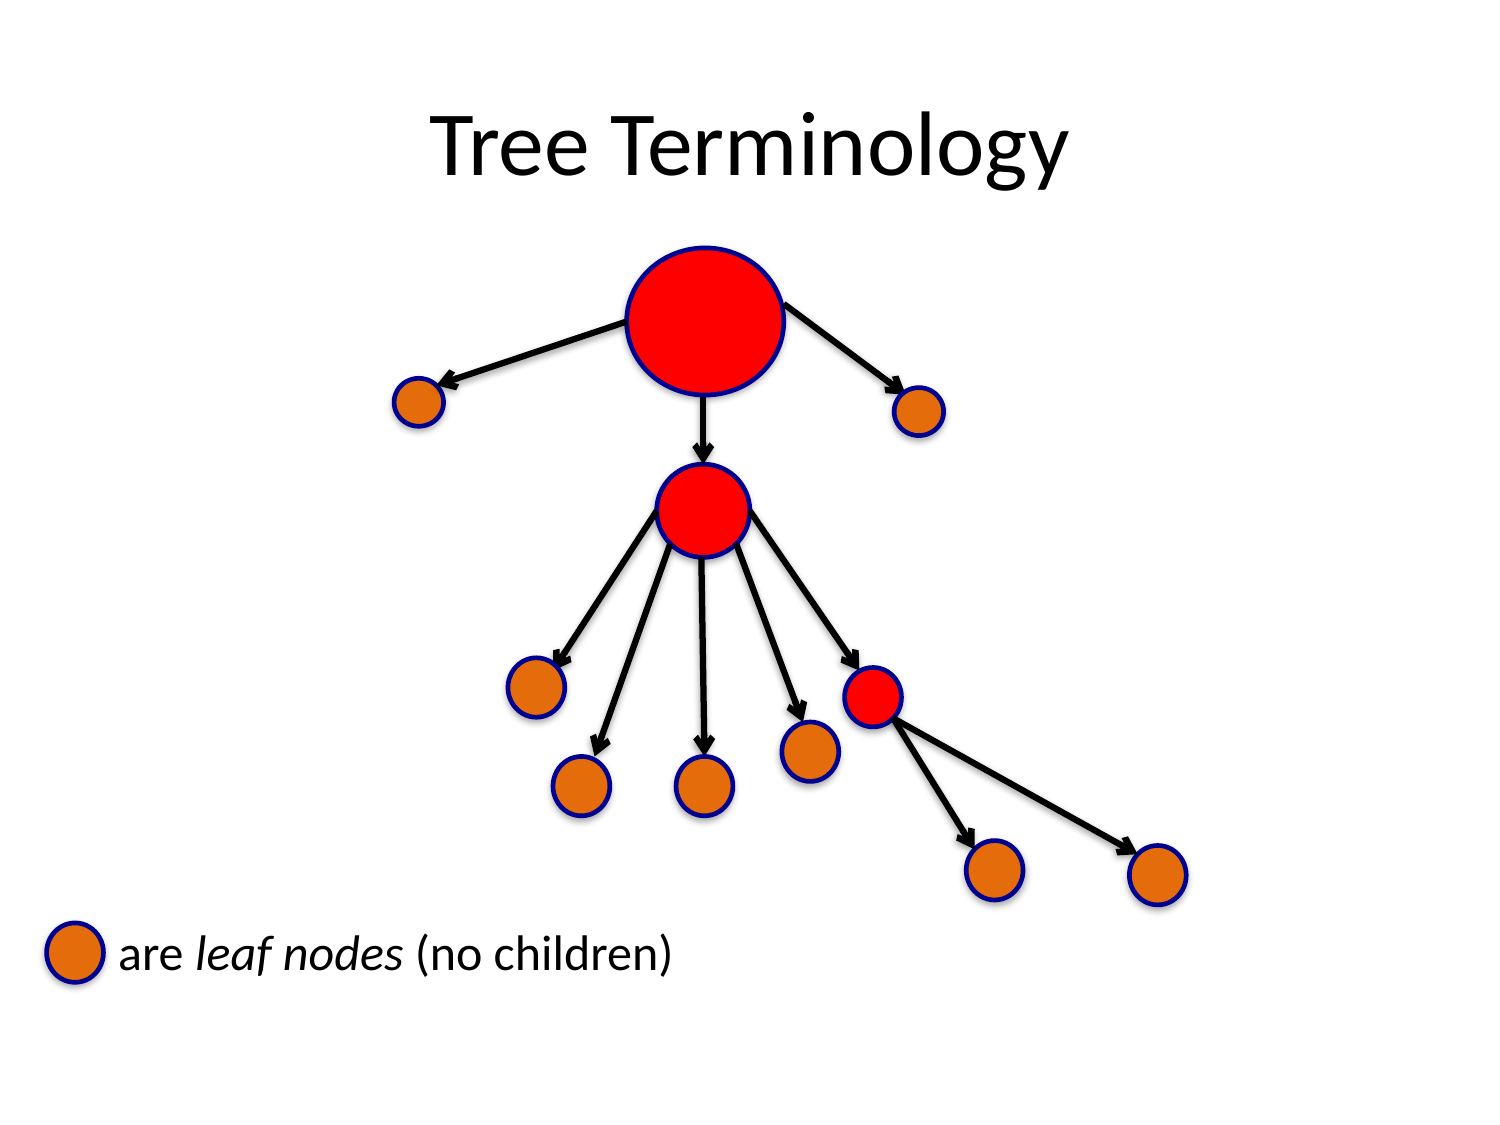

# Tree Terminology

are leaf nodes (no children)